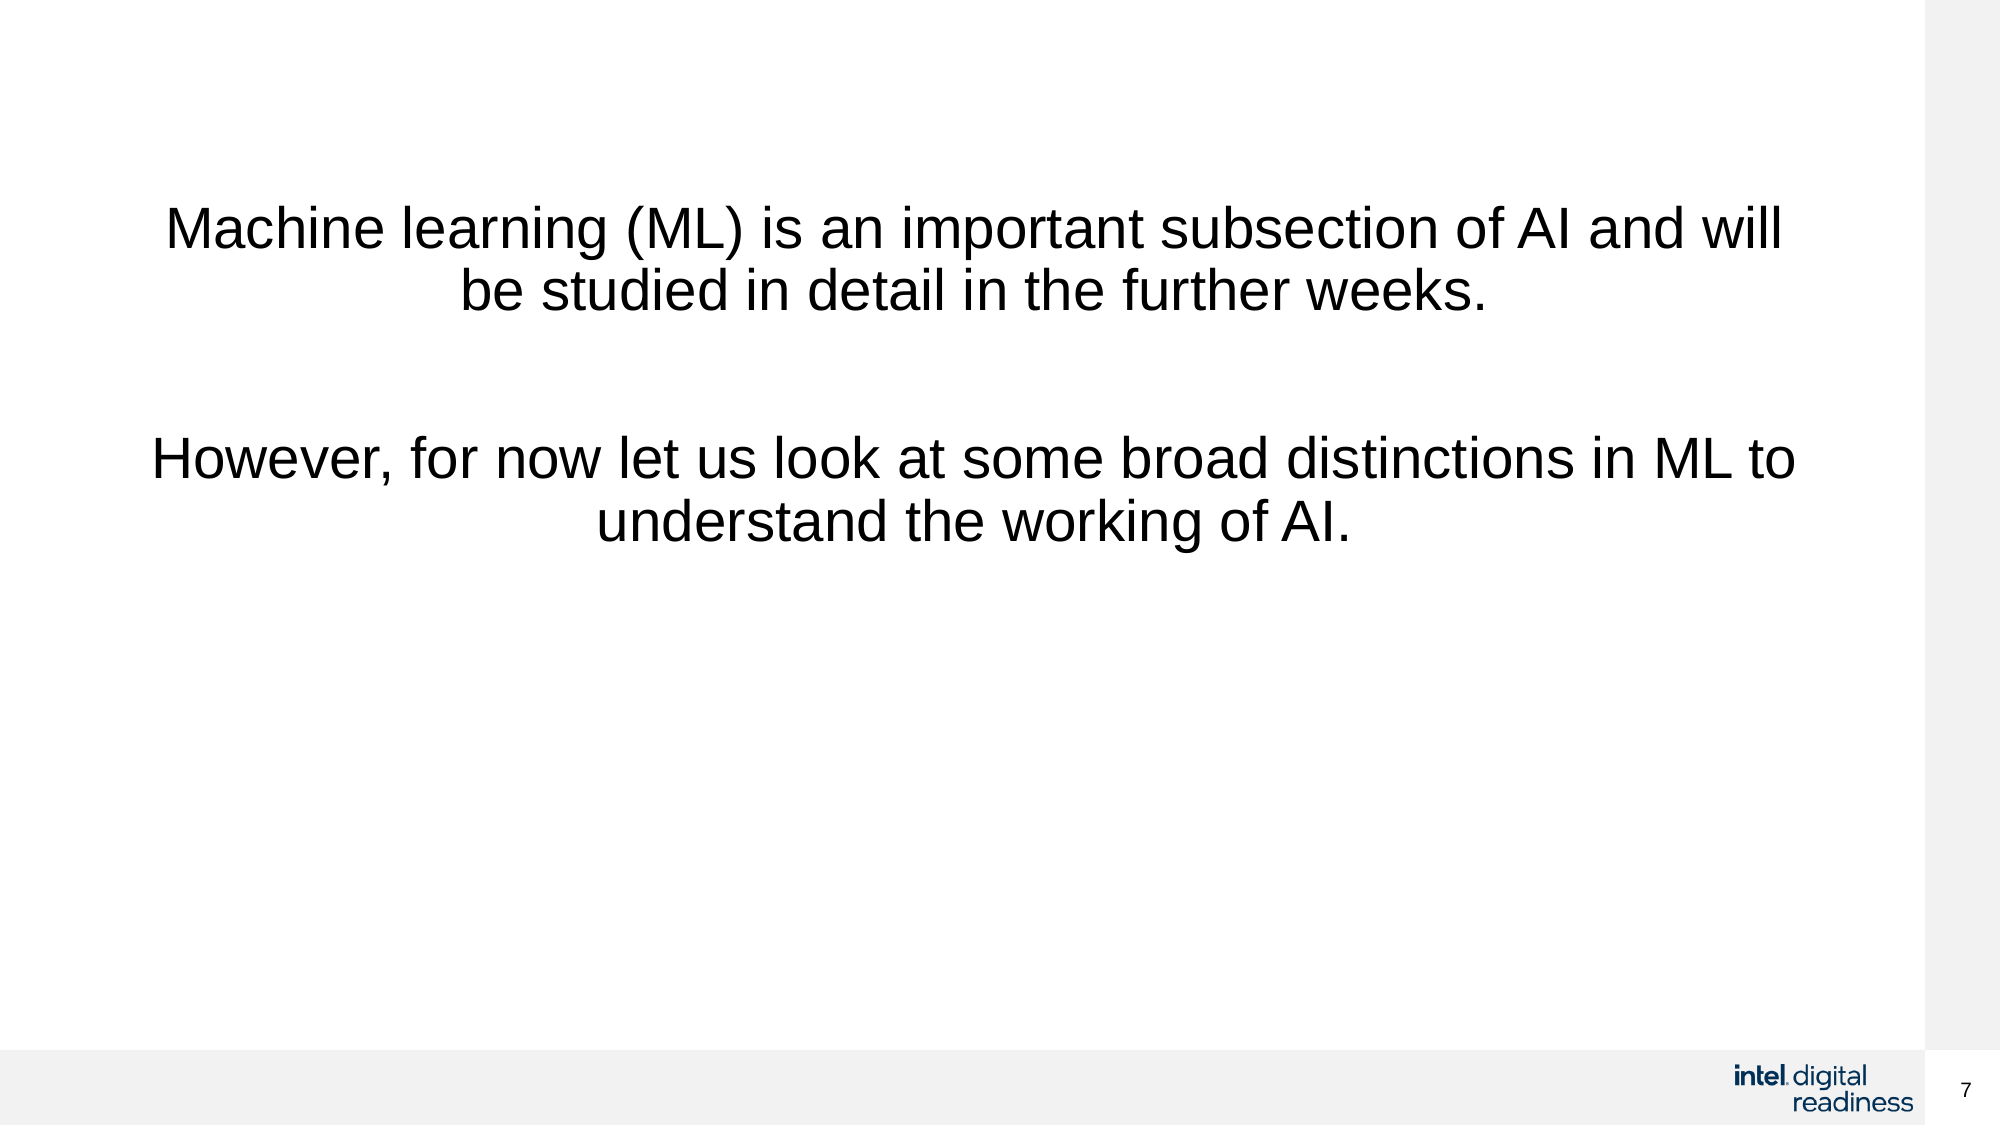

Machine learning (ML) is an important subsection of AI and will be studied in detail in the further weeks.

However, for now let us look at some broad distinctions in ML to understand the working of AI.
7